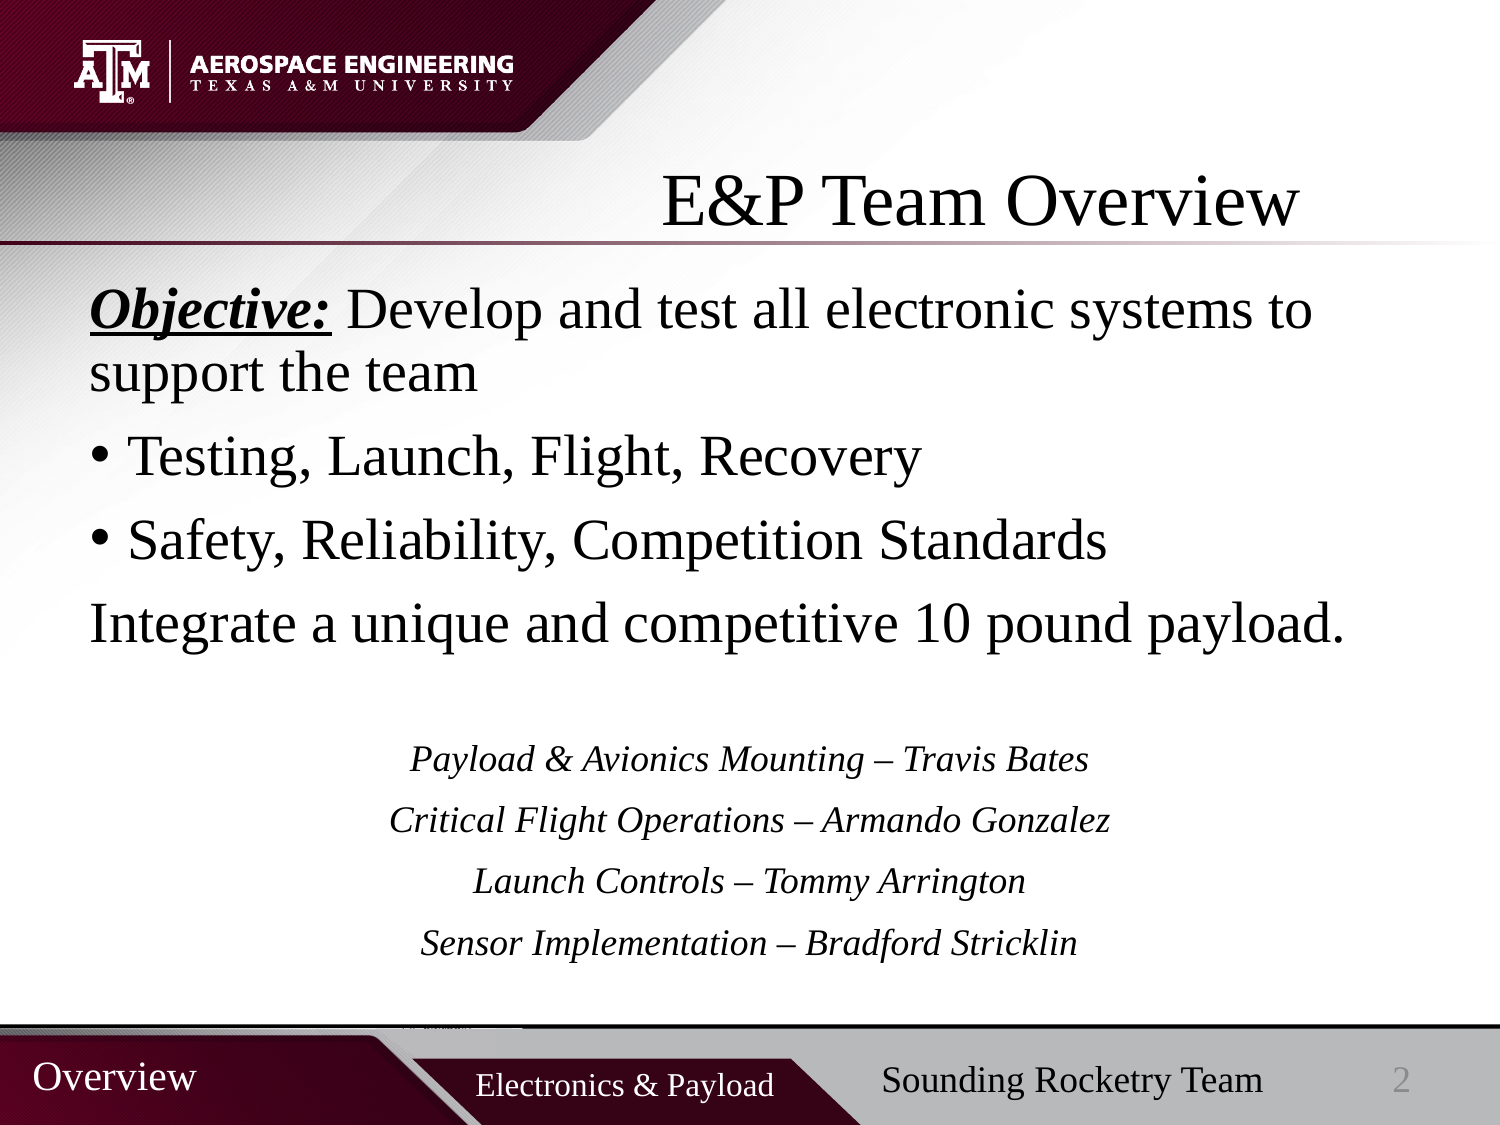

# E&P Team Overview
Objective: Develop and test all electronic systems to support the team
Testing, Launch, Flight, Recovery
Safety, Reliability, Competition Standards
Integrate a unique and competitive 10 pound payload.
Payload & Avionics Mounting – Travis Bates
Critical Flight Operations – Armando Gonzalez
Launch Controls – Tommy Arrington
Sensor Implementation – Bradford Stricklin

2
Sounding Rocketry Team
Overview
Electronics & Payload